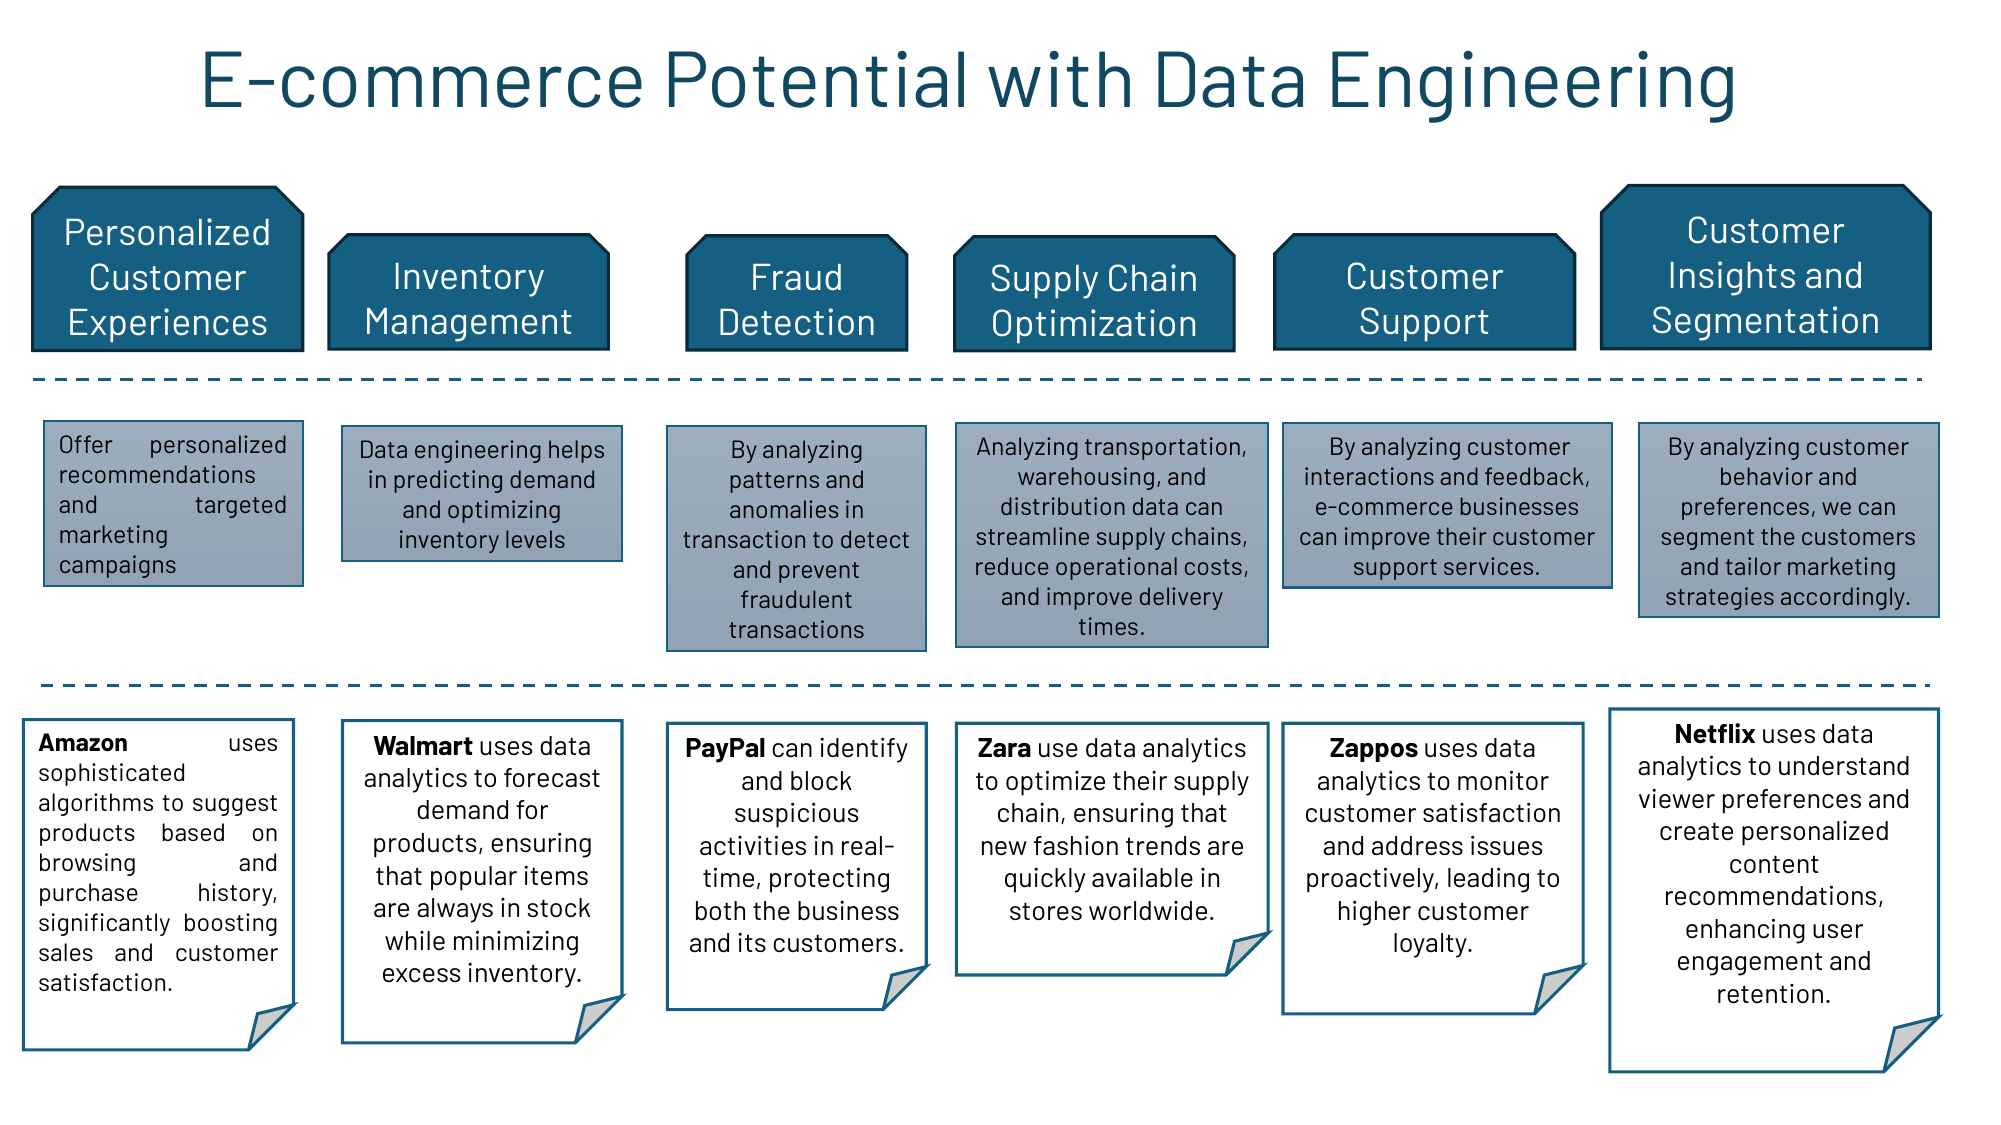

# E-commerce Potential with Data Engineering
Customer Insights and Segmentation
Personalized Customer Experiences
Inventory Management
Customer Support
Fraud Detection
Supply Chain Optimization
Offer personalized recommendations and targeted marketing campaigns
By analyzing customer behavior and preferences, we can segment the customers and tailor marketing strategies accordingly.
Analyzing transportation, warehousing, and distribution data can streamline supply chains, reduce operational costs, and improve delivery times.
 By analyzing customer interactions and feedback, e-commerce businesses can improve their customer support services.
Data engineering helps in predicting demand and optimizing inventory levels
By analyzing patterns and anomalies in transaction to detect and prevent fraudulent transactions
Netflix uses data analytics to understand viewer preferences and create personalized content recommendations, enhancing user engagement and retention.
Amazon uses sophisticated algorithms to suggest products based on browsing and purchase history, significantly boosting sales and customer satisfaction.
Walmart uses data analytics to forecast demand for products, ensuring that popular items are always in stock while minimizing excess inventory.
PayPal can identify and block suspicious activities in real-time, protecting both the business and its customers.
Zara use data analytics to optimize their supply chain, ensuring that new fashion trends are quickly available in stores worldwide.
Zappos uses data analytics to monitor customer satisfaction and address issues proactively, leading to higher customer loyalty.